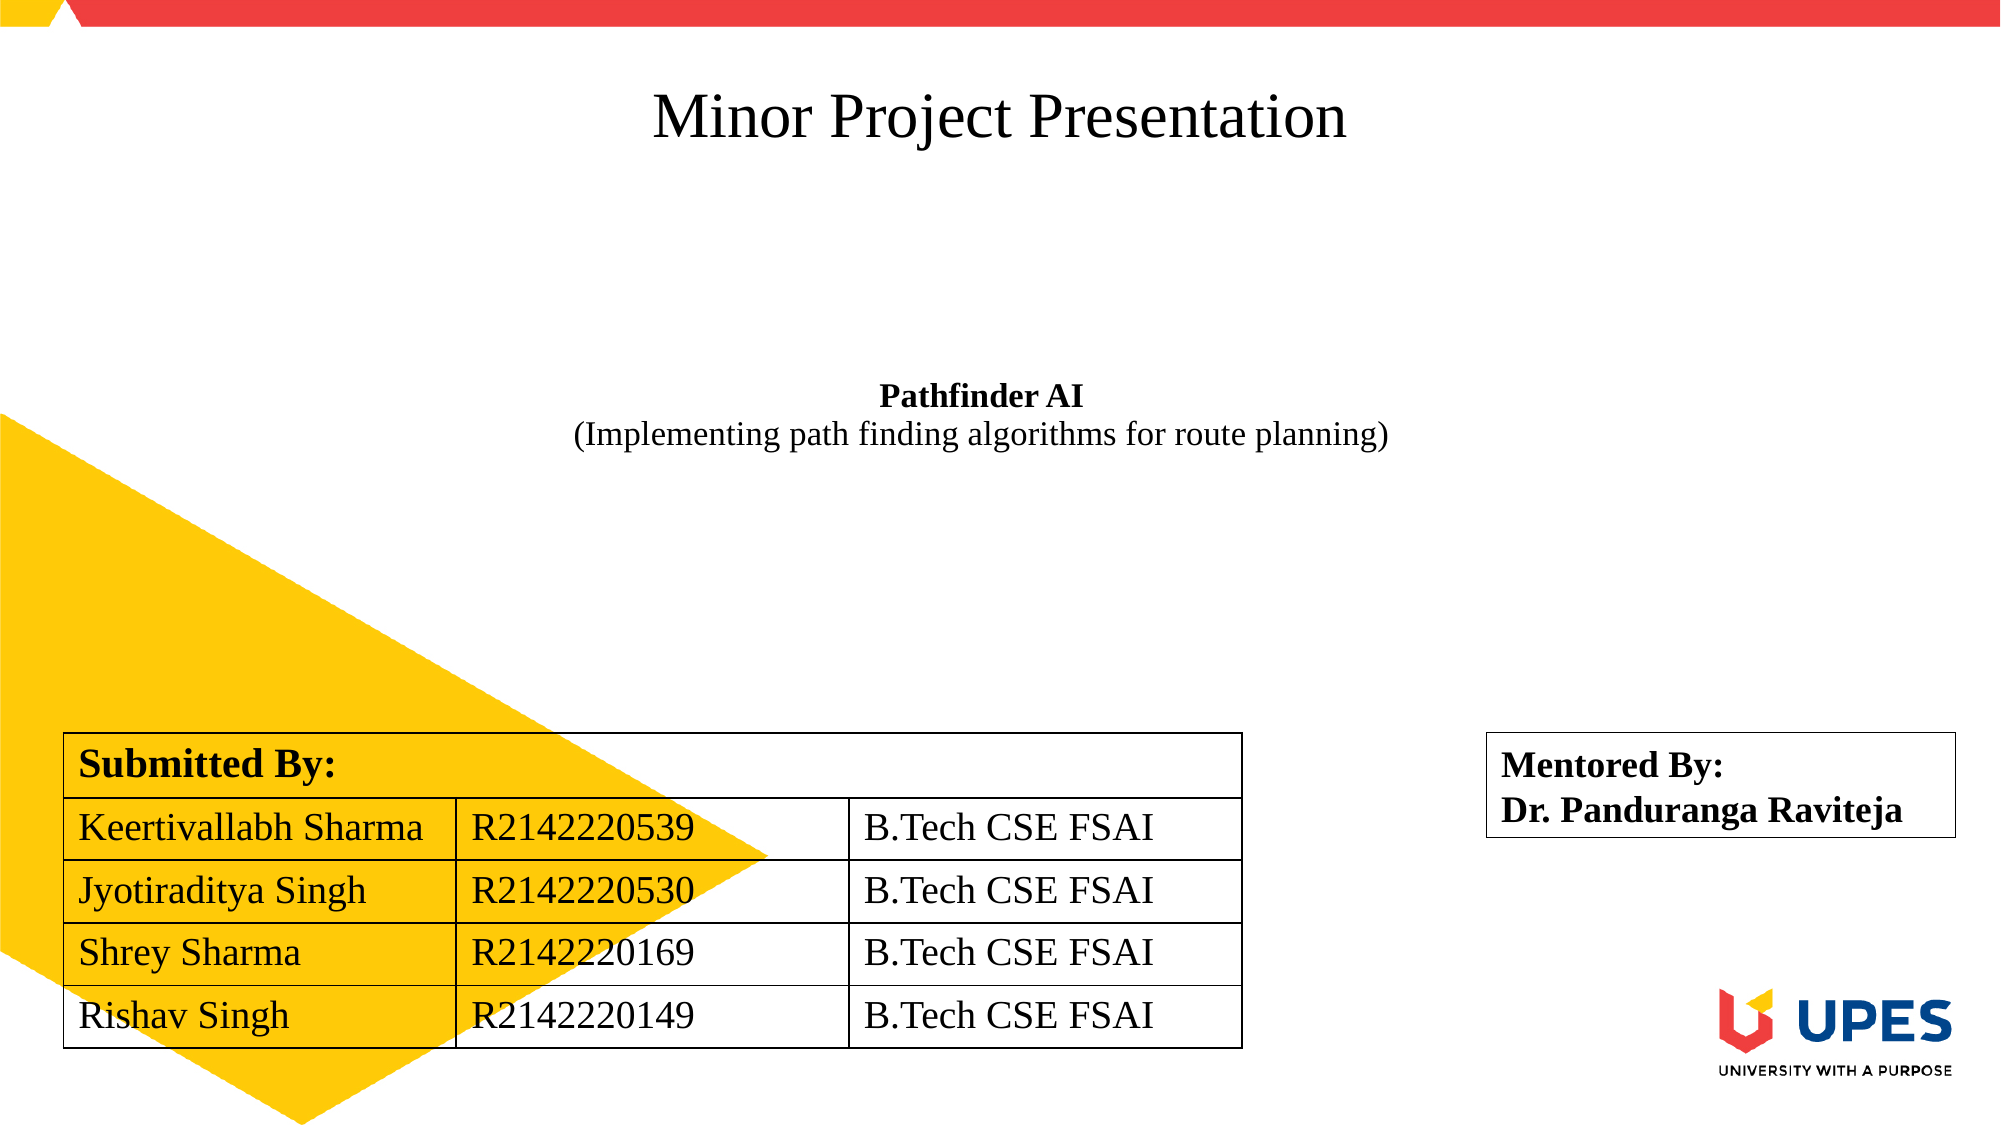

Minor Project Presentation
# Pathfinder AI (Implementing path finding algorithms for route planning)
| Submitted By: |  |  |
| --- | --- | --- |
| Keertivallabh Sharma | R2142220539 | B.Tech CSE FSAI |
| Jyotiraditya Singh | R2142220530 | B.Tech CSE FSAI |
| Shrey Sharma | R2142220169 | B.Tech CSE FSAI |
| Rishav Singh | R2142220149 | B.Tech CSE FSAI |
Mentored By:
Dr. Panduranga Raviteja